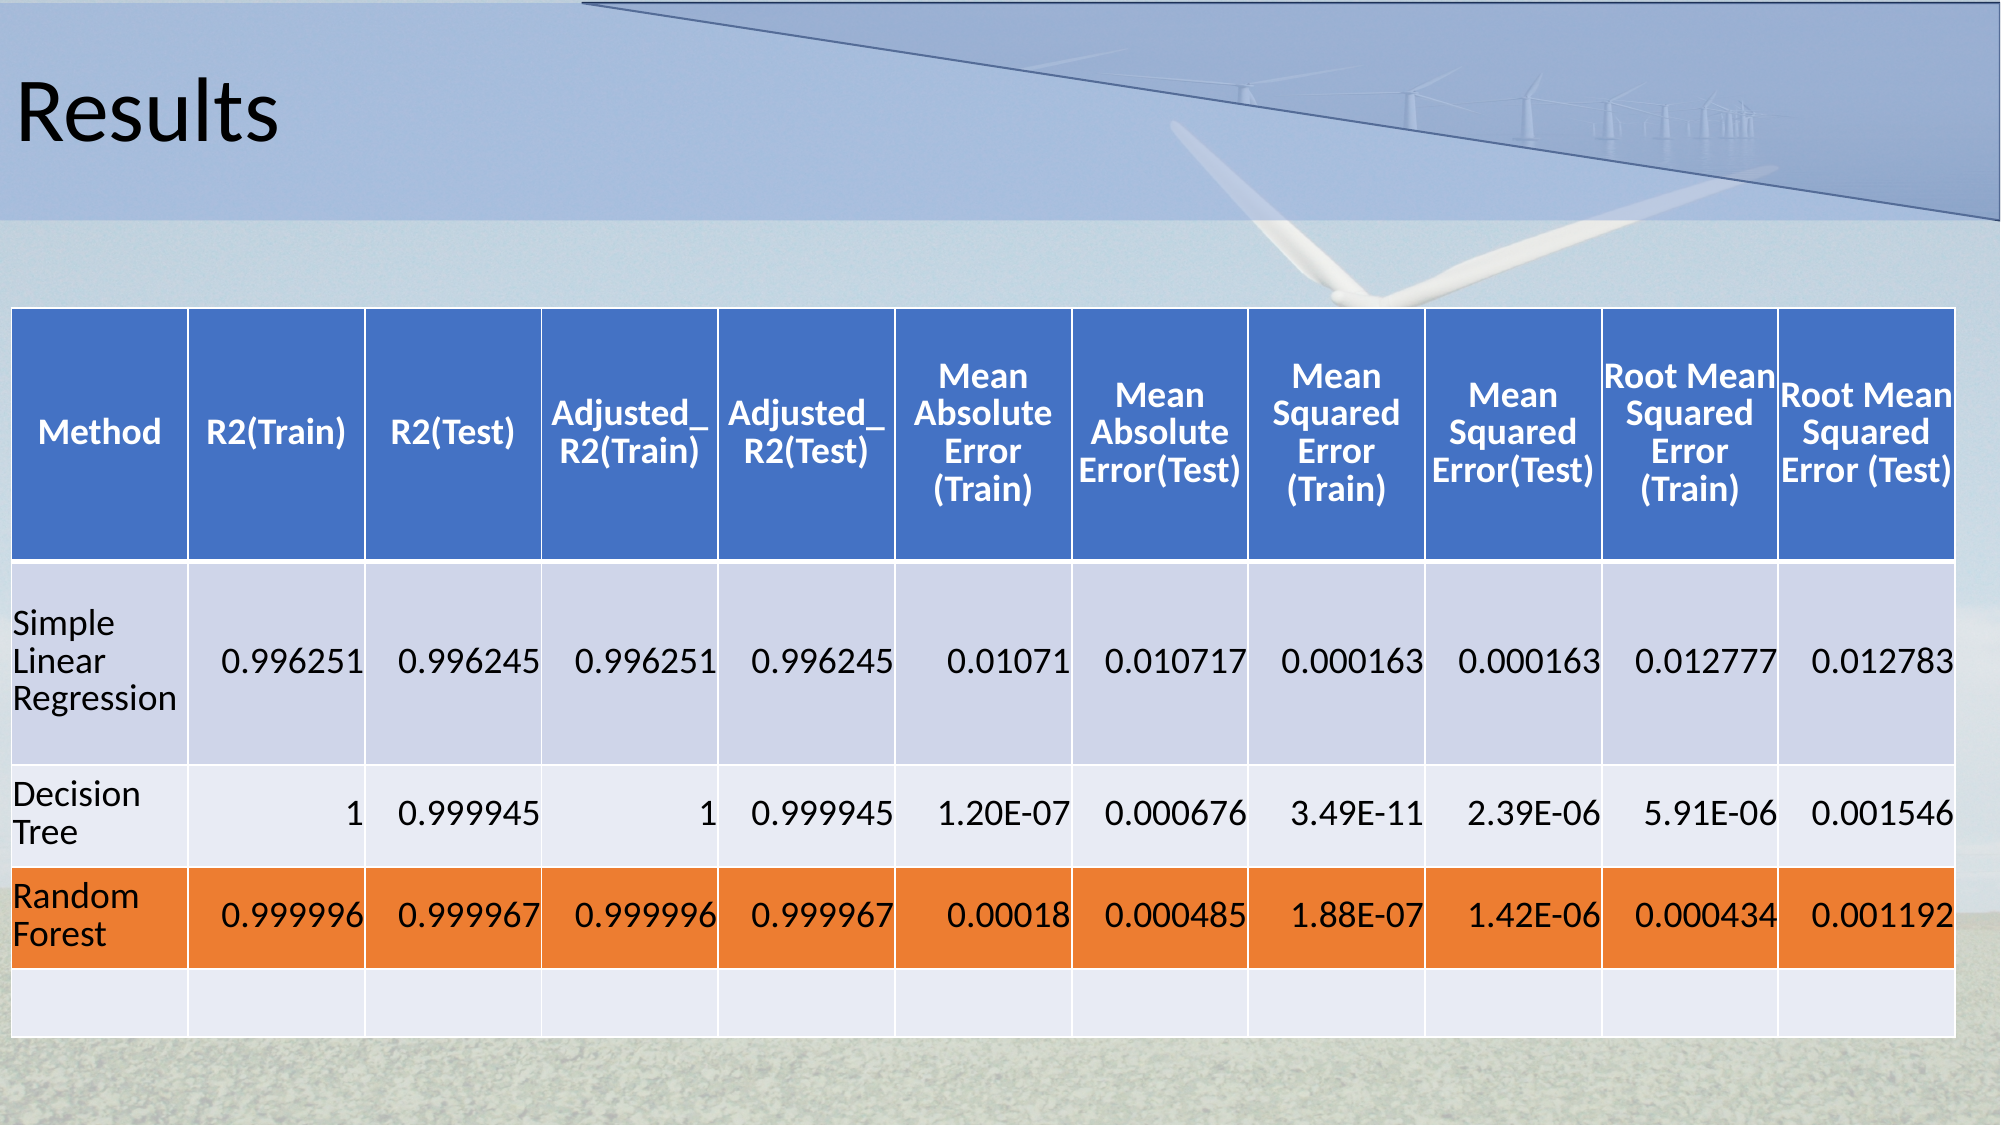

# Results
| Method | R2(Train) | R2(Test) | Adjusted\_R2(Train) | Adjusted\_R2(Test) | Mean Absolute Error (Train) | Mean Absolute Error(Test) | Mean Squared Error (Train) | Mean Squared Error(Test) | Root Mean Squared Error (Train) | Root Mean Squared Error (Test) |
| --- | --- | --- | --- | --- | --- | --- | --- | --- | --- | --- |
| Simple Linear Regression | 0.996251 | 0.996245 | 0.996251 | 0.996245 | 0.01071 | 0.010717 | 0.000163 | 0.000163 | 0.012777 | 0.012783 |
| Decision Tree | 1 | 0.999945 | 1 | 0.999945 | 1.20E-07 | 0.000676 | 3.49E-11 | 2.39E-06 | 5.91E-06 | 0.001546 |
| Random Forest | 0.999996 | 0.999967 | 0.999996 | 0.999967 | 0.00018 | 0.000485 | 1.88E-07 | 1.42E-06 | 0.000434 | 0.001192 |
|  |  |  |  |  |  |  |  |  |  |  |